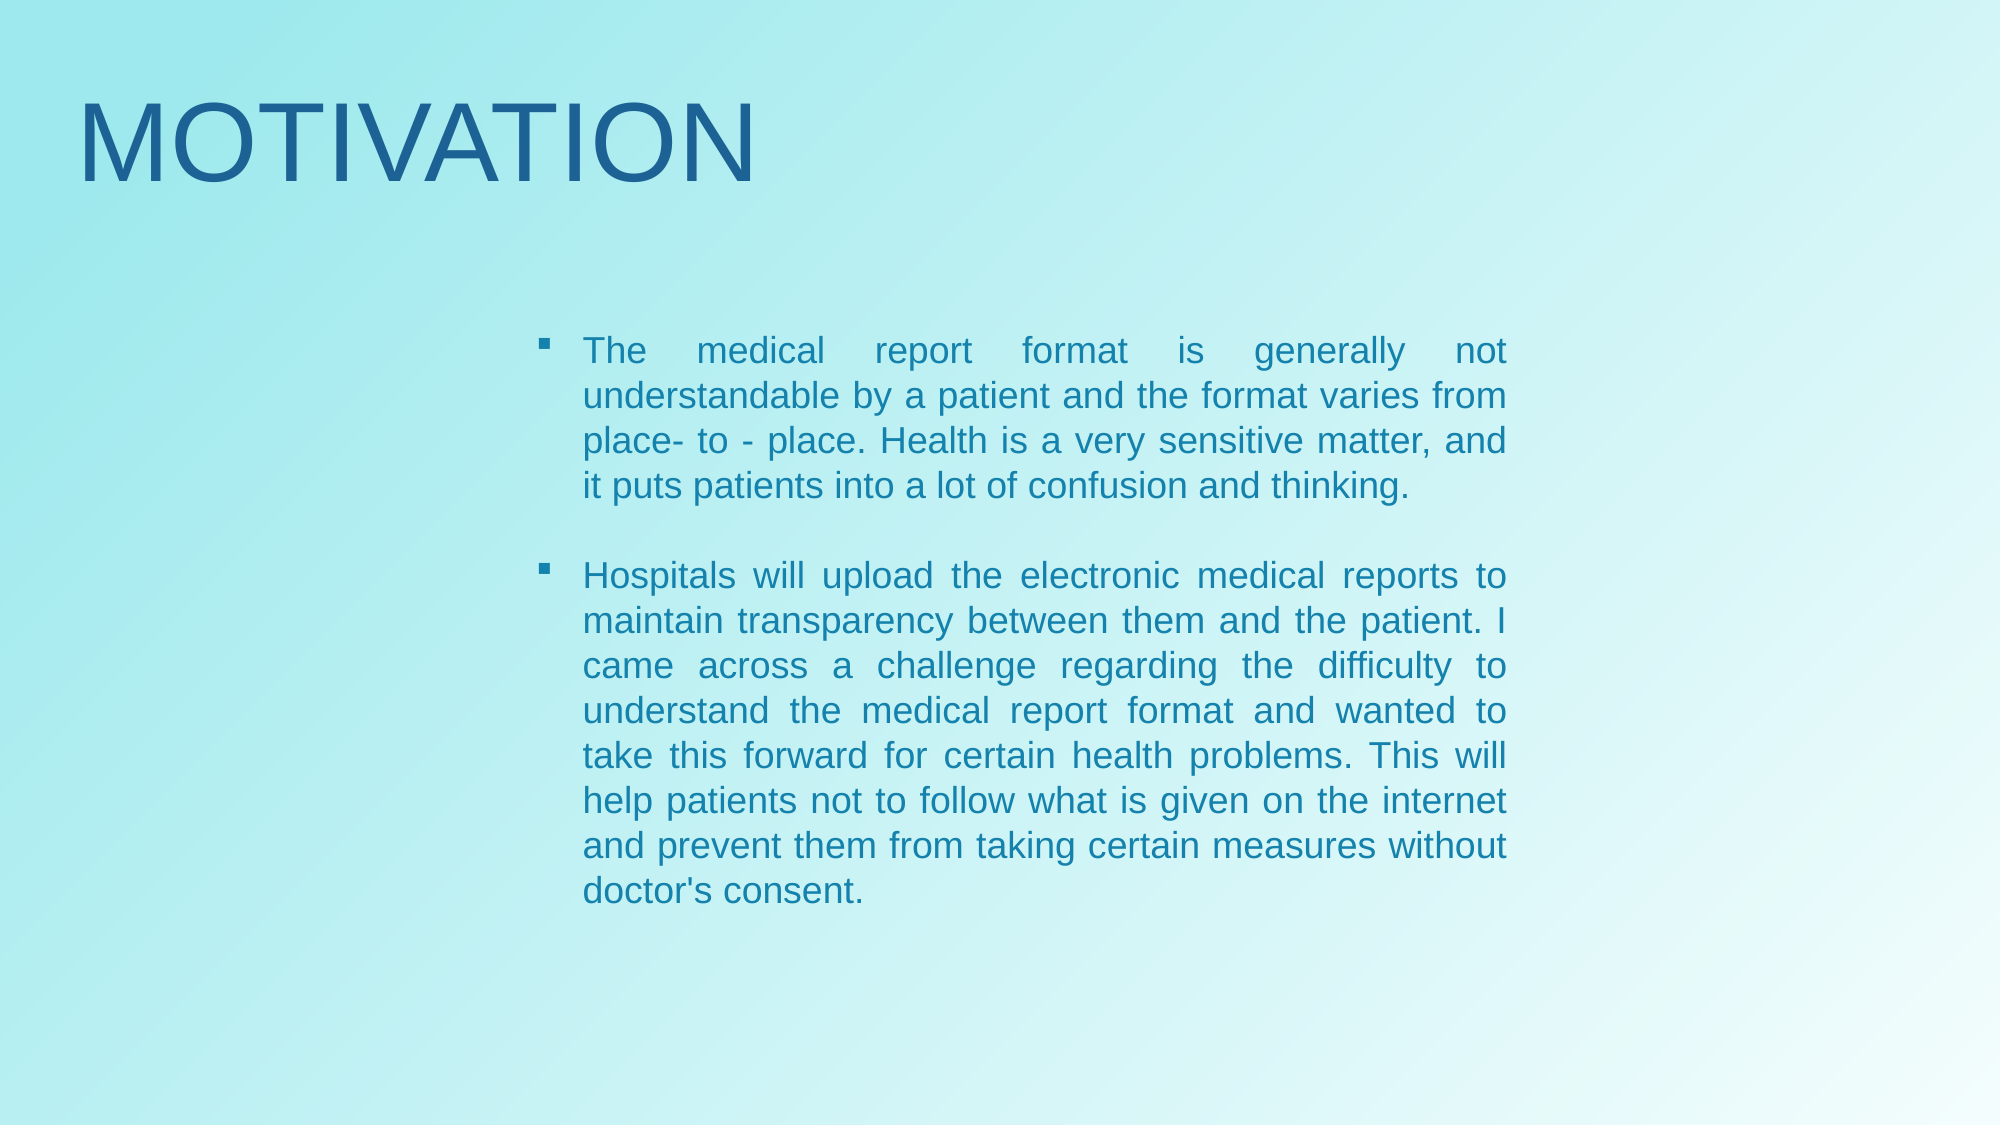

MOTIVATION
The medical report format is generally not understandable by a patient and the format varies from place- to - place. Health is a very sensitive matter, and it puts patients into a lot of confusion and thinking.

Hospitals will upload the electronic medical reports to maintain transparency between them and the patient. I came across a challenge regarding the difficulty to understand the medical report format and wanted to take this forward for certain health problems. This will help patients not to follow what is given on the internet and prevent them from taking certain measures without doctor's consent.